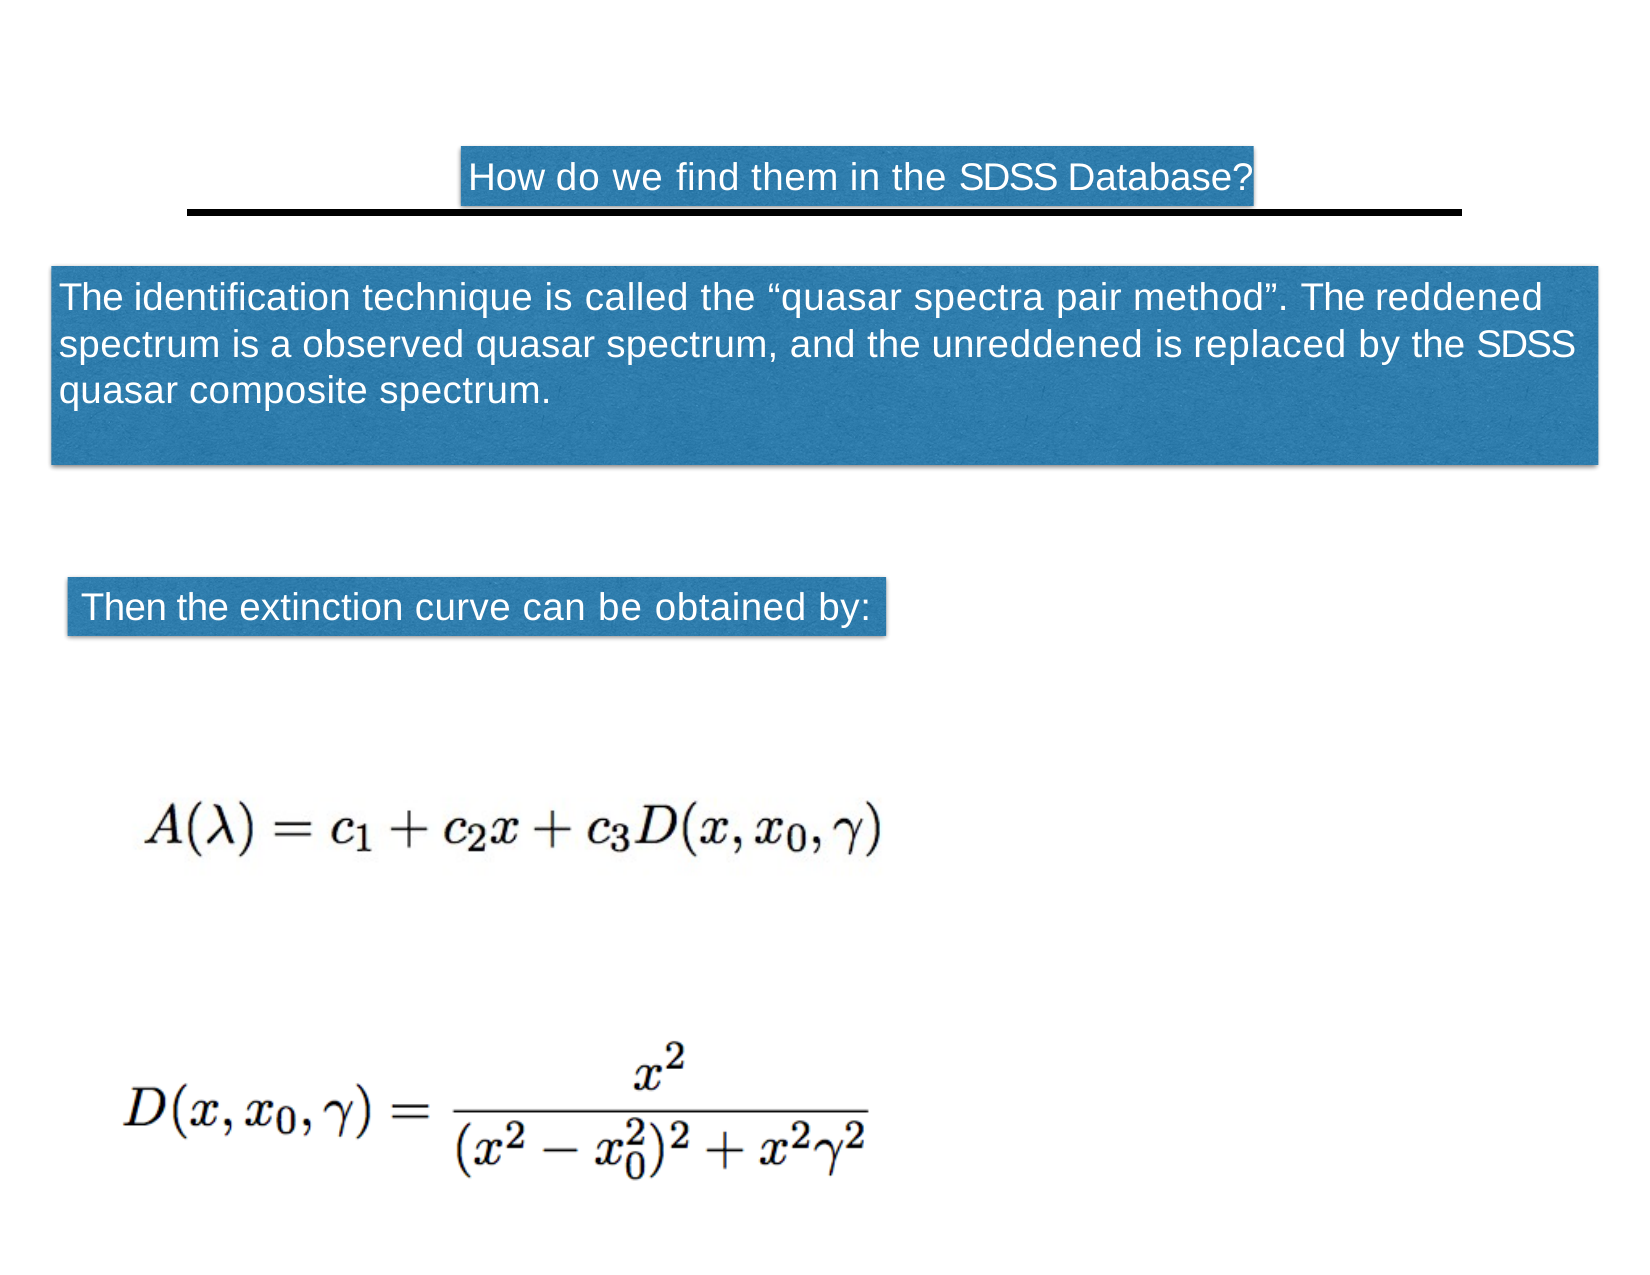

How do we find them in the SDSS Database?

The identification technique is called the “quasar spectra pair method”. The reddened spectrum is a observed quasar spectrum, and the unreddened is replaced by the SDSS quasar composite spectrum.

Then the extinction curve can be obtained by: